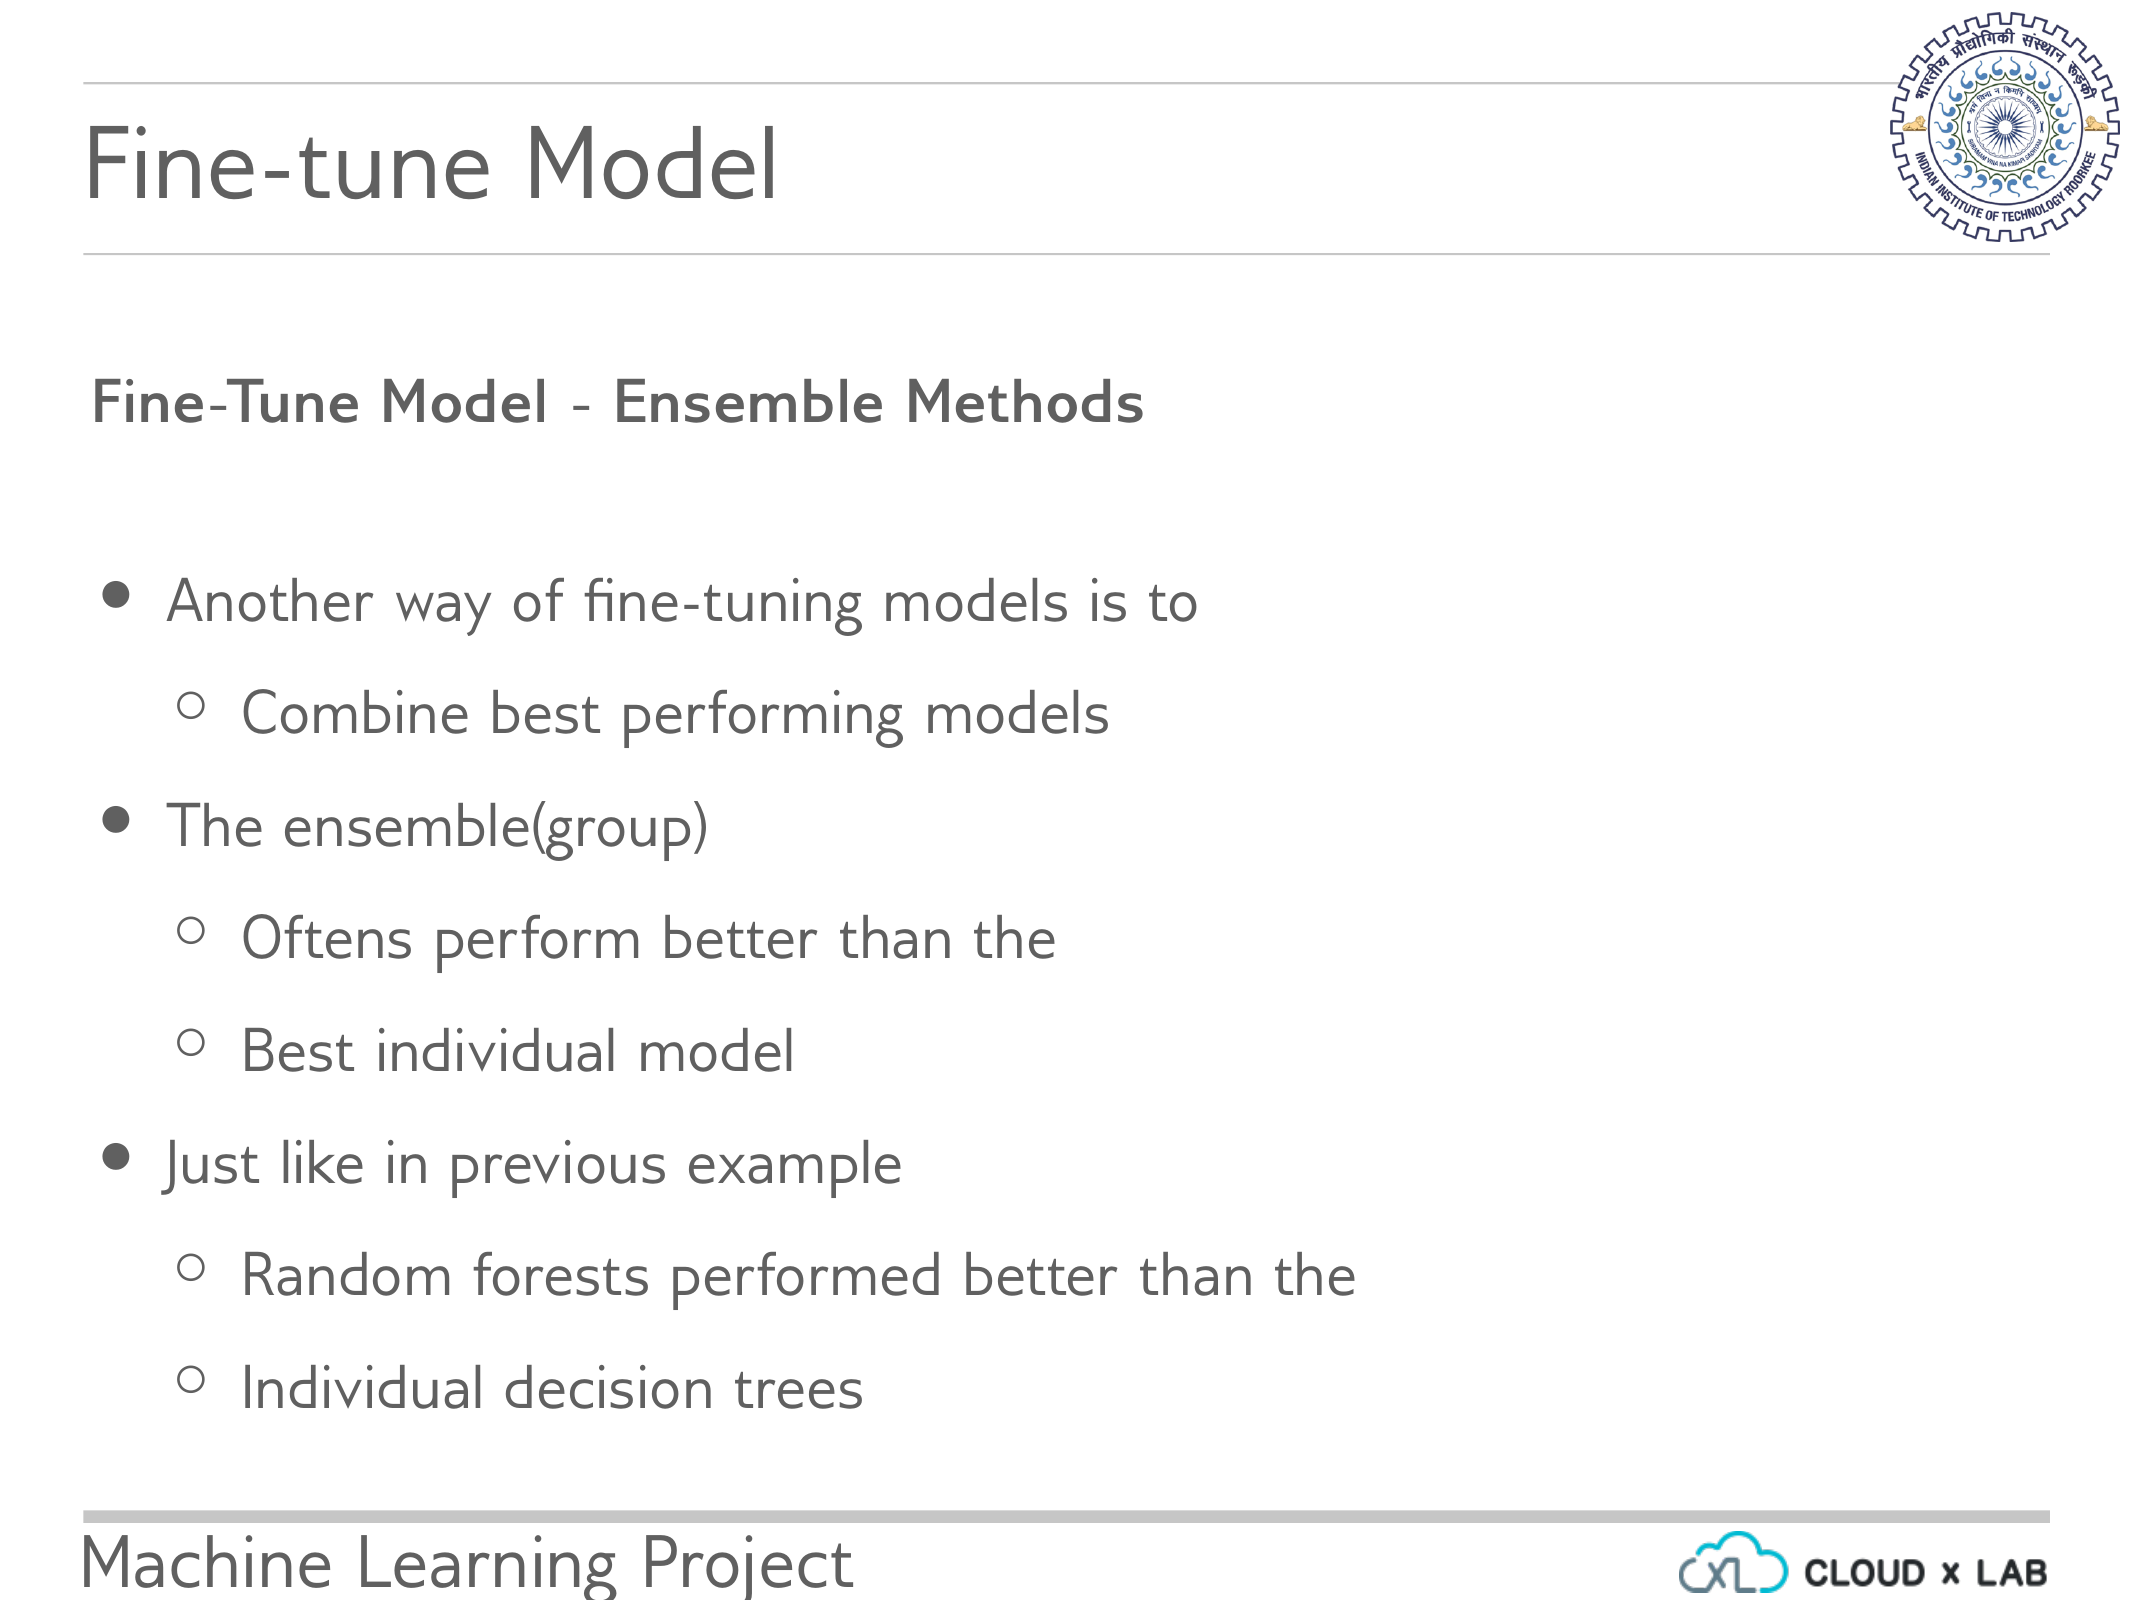

Fine-tune Model
Fine-Tune Model - Ensemble Methods

Another way of fine-tuning models is to
Combine best performing models
The ensemble(group)
Oftens perform better than the
Best individual model
Just like in previous example
Random forests performed better than the
Individual decision trees